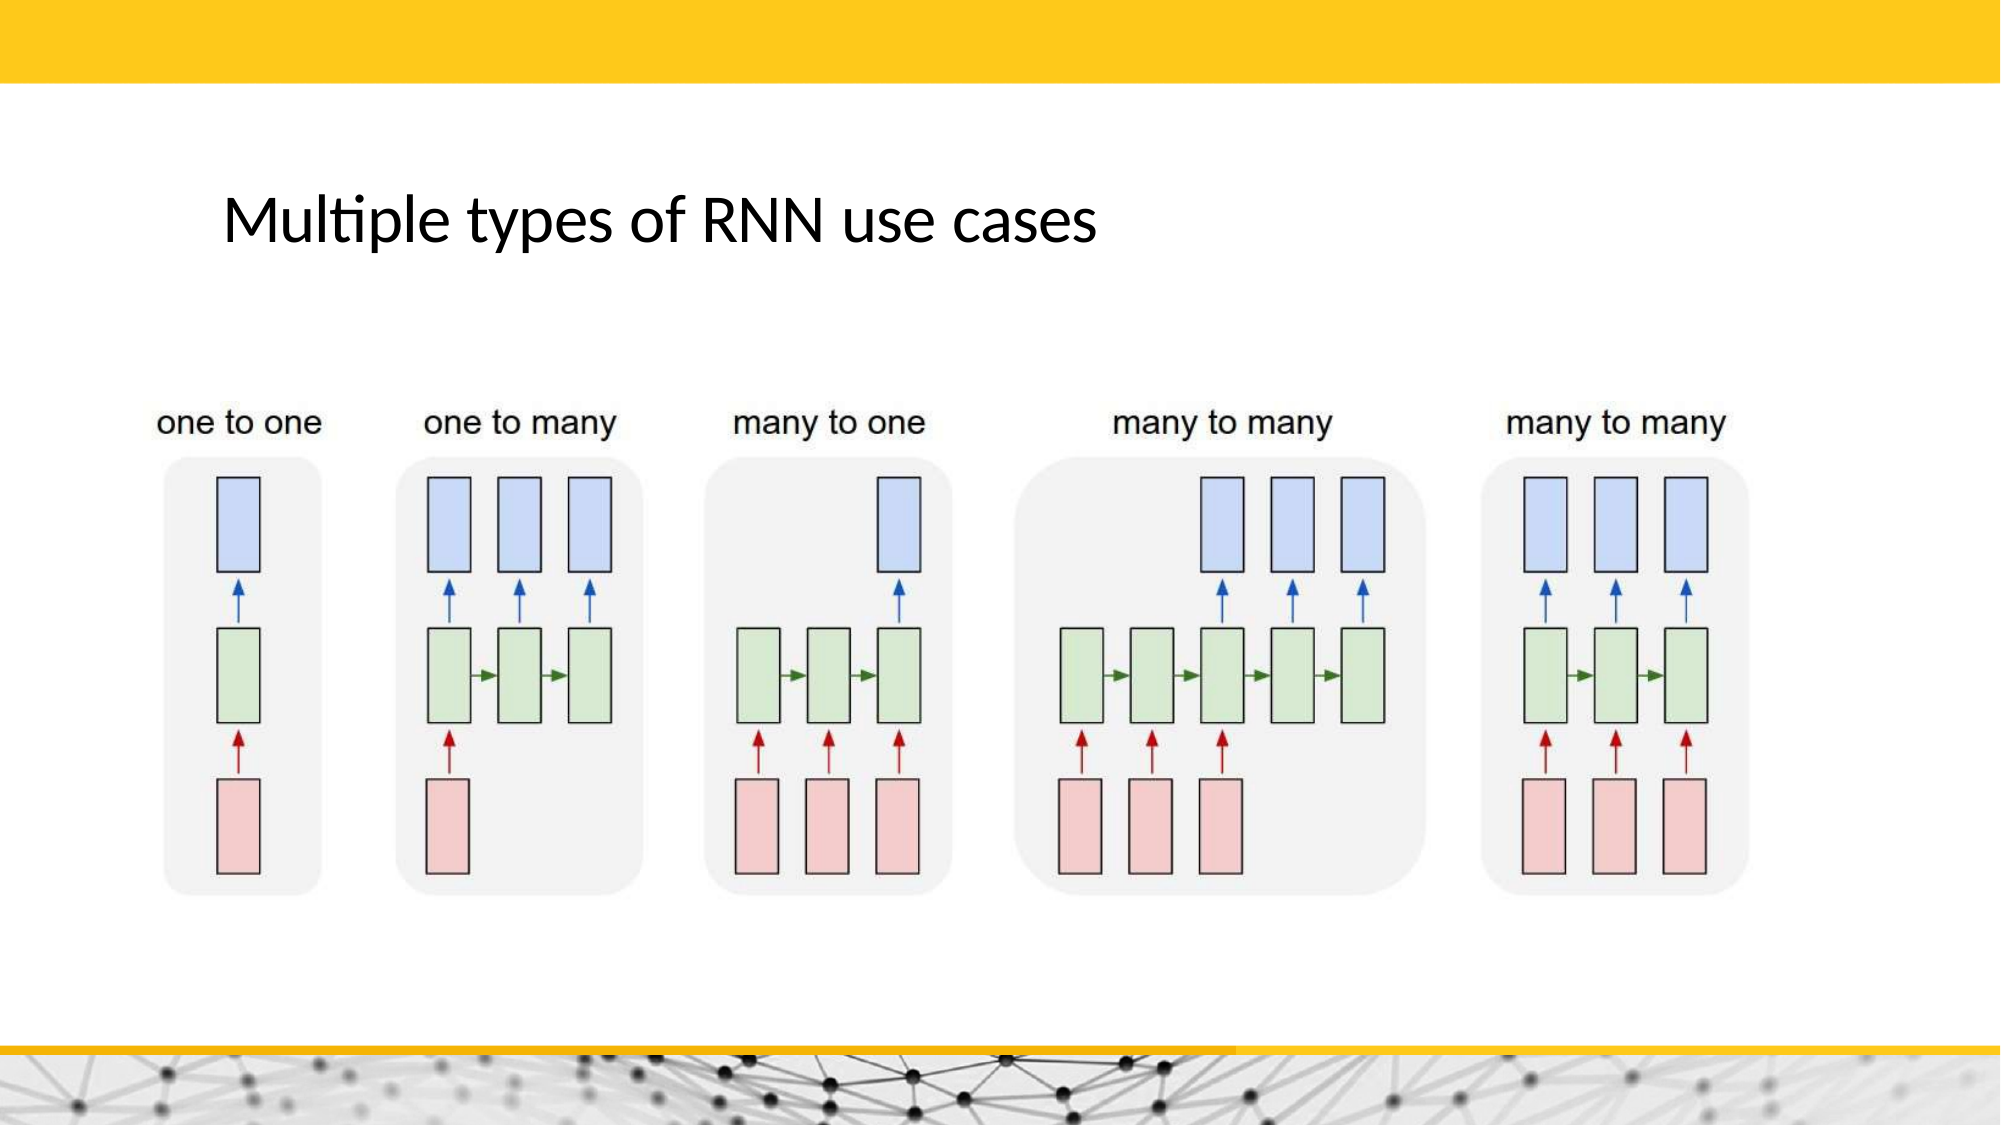

# Multiple types of RNN use cases